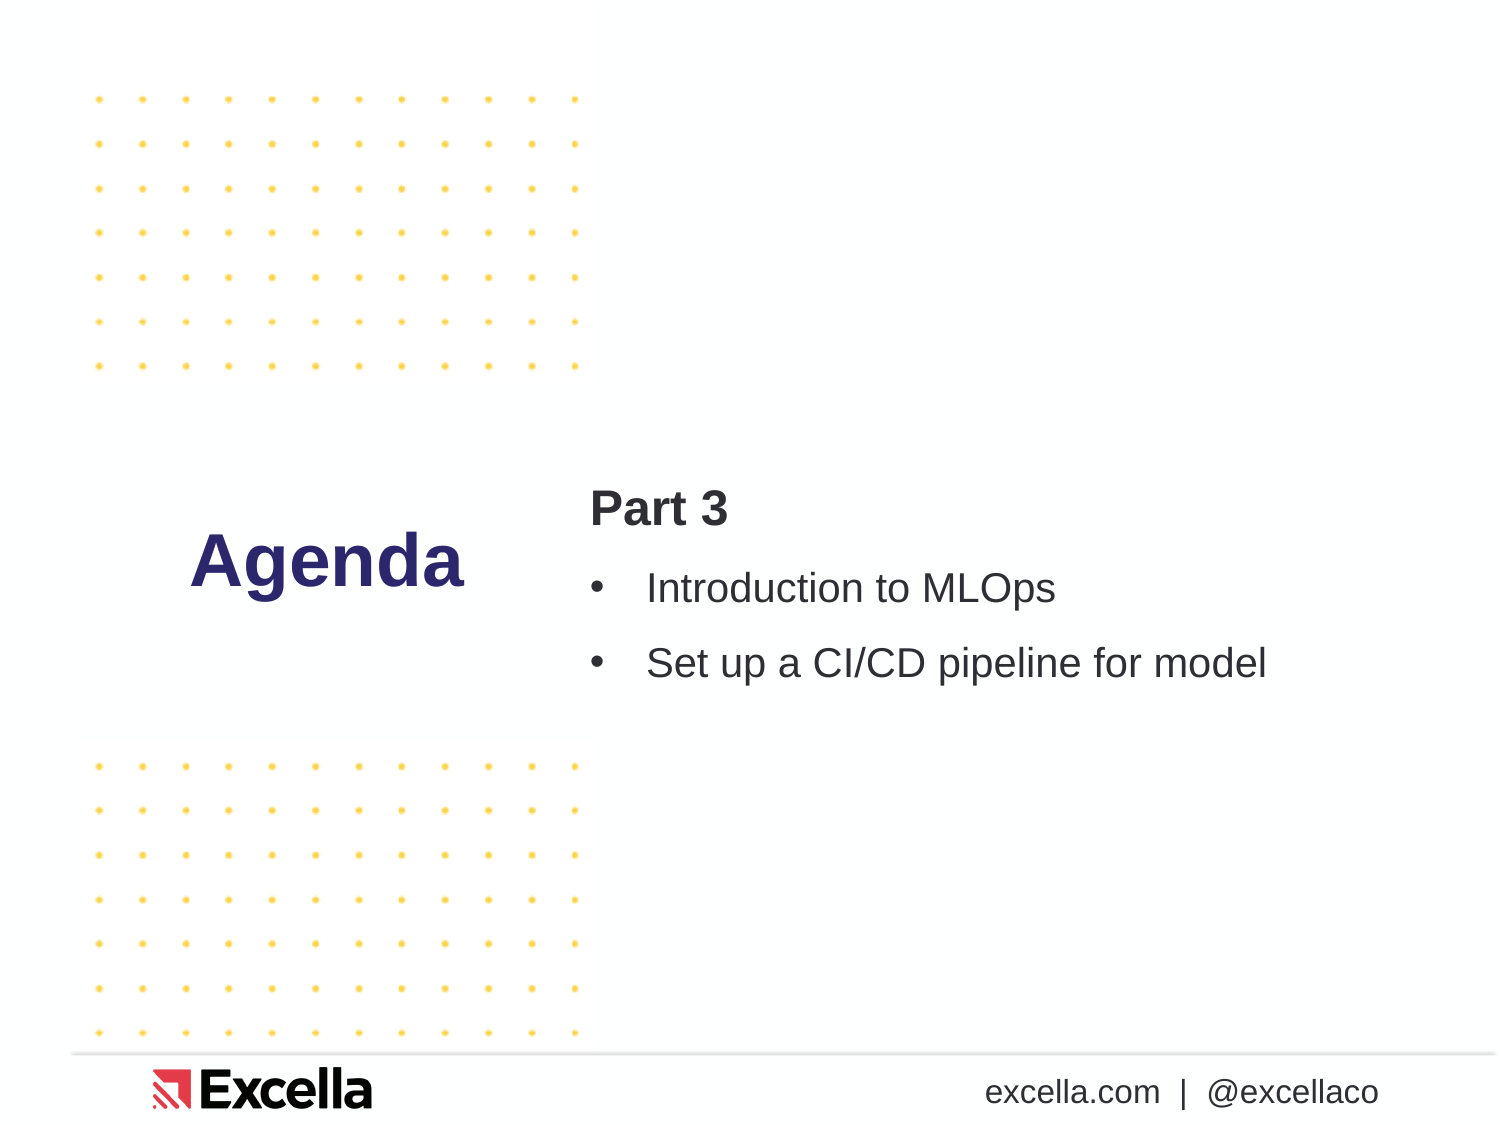

# Agenda
Part 3
Introduction to MLOps
Set up a CI/CD pipeline for model